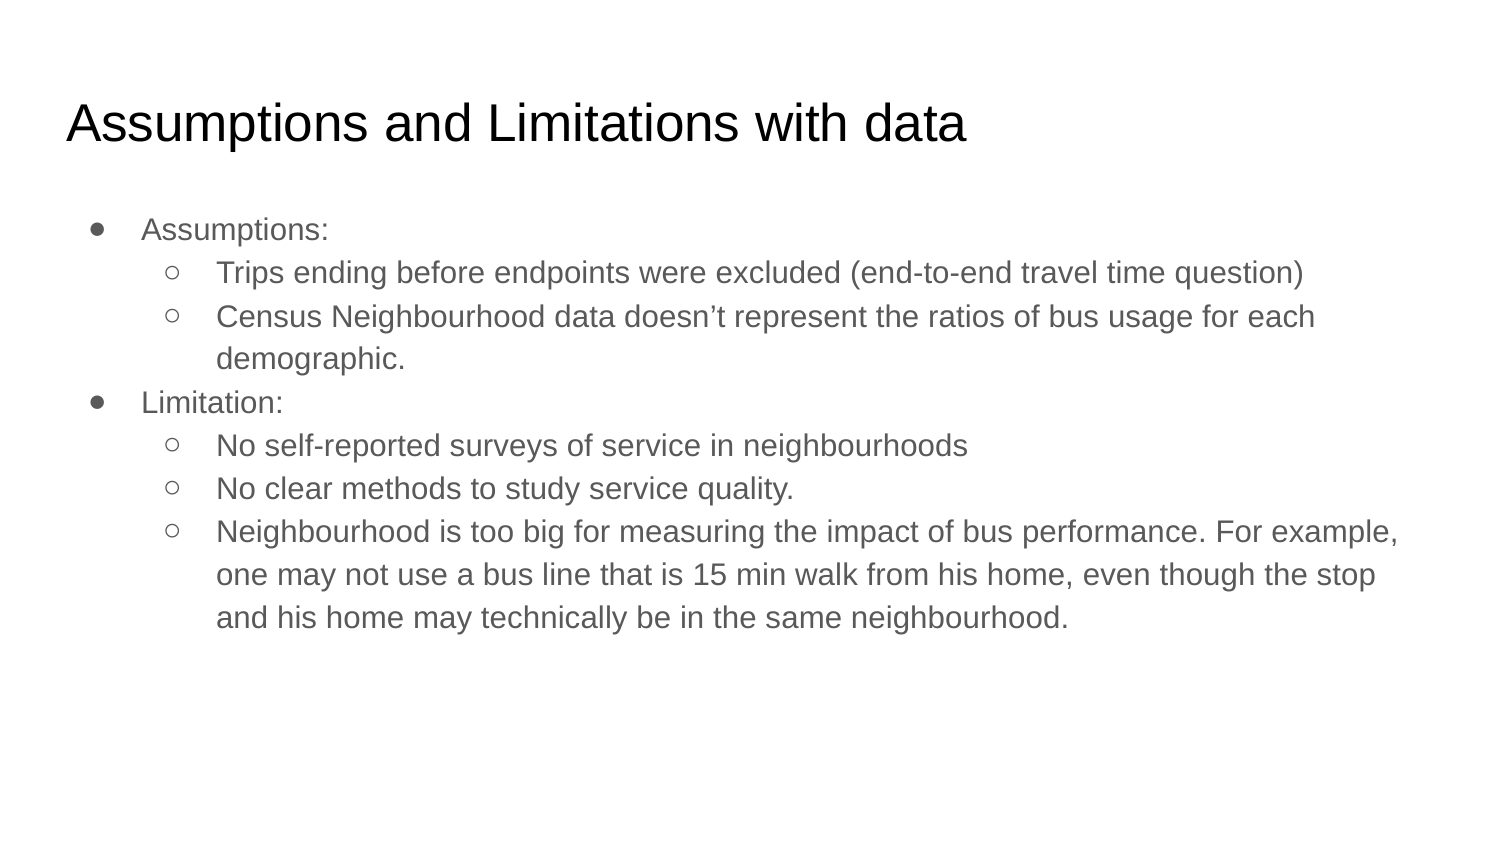

# Assumptions and Limitations with data
Assumptions:
Trips ending before endpoints were excluded (end-to-end travel time question)
Census Neighbourhood data doesn’t represent the ratios of bus usage for each demographic.
Limitation:
No self-reported surveys of service in neighbourhoods
No clear methods to study service quality.
Neighbourhood is too big for measuring the impact of bus performance. For example, one may not use a bus line that is 15 min walk from his home, even though the stop and his home may technically be in the same neighbourhood.